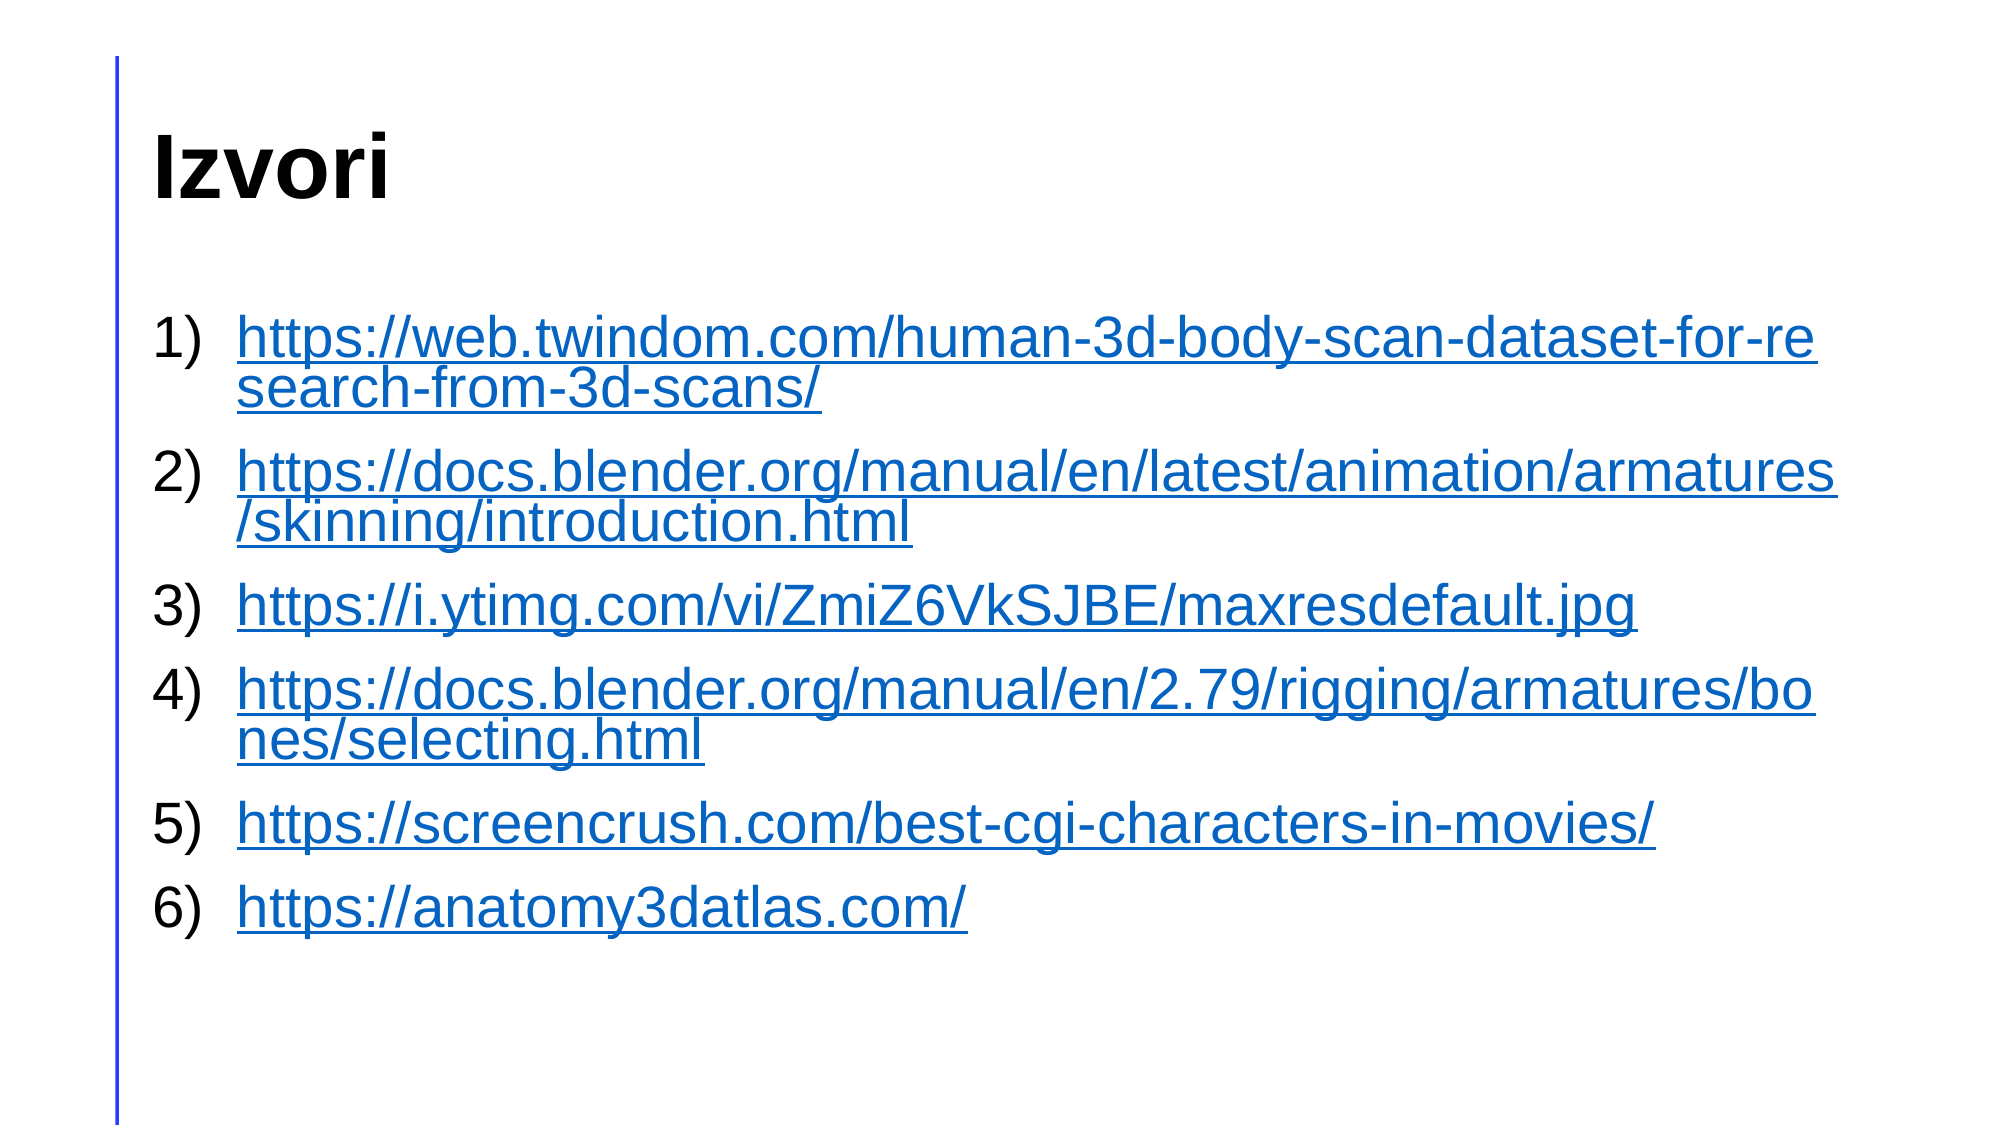

# Izvori
https://web.twindom.com/human-3d-body-scan-dataset-for-research-from-3d-scans/
https://docs.blender.org/manual/en/latest/animation/armatures/skinning/introduction.html
https://i.ytimg.com/vi/ZmiZ6VkSJBE/maxresdefault.jpg
https://docs.blender.org/manual/en/2.79/rigging/armatures/bones/selecting.html
https://screencrush.com/best-cgi-characters-in-movies/
https://anatomy3datlas.com/